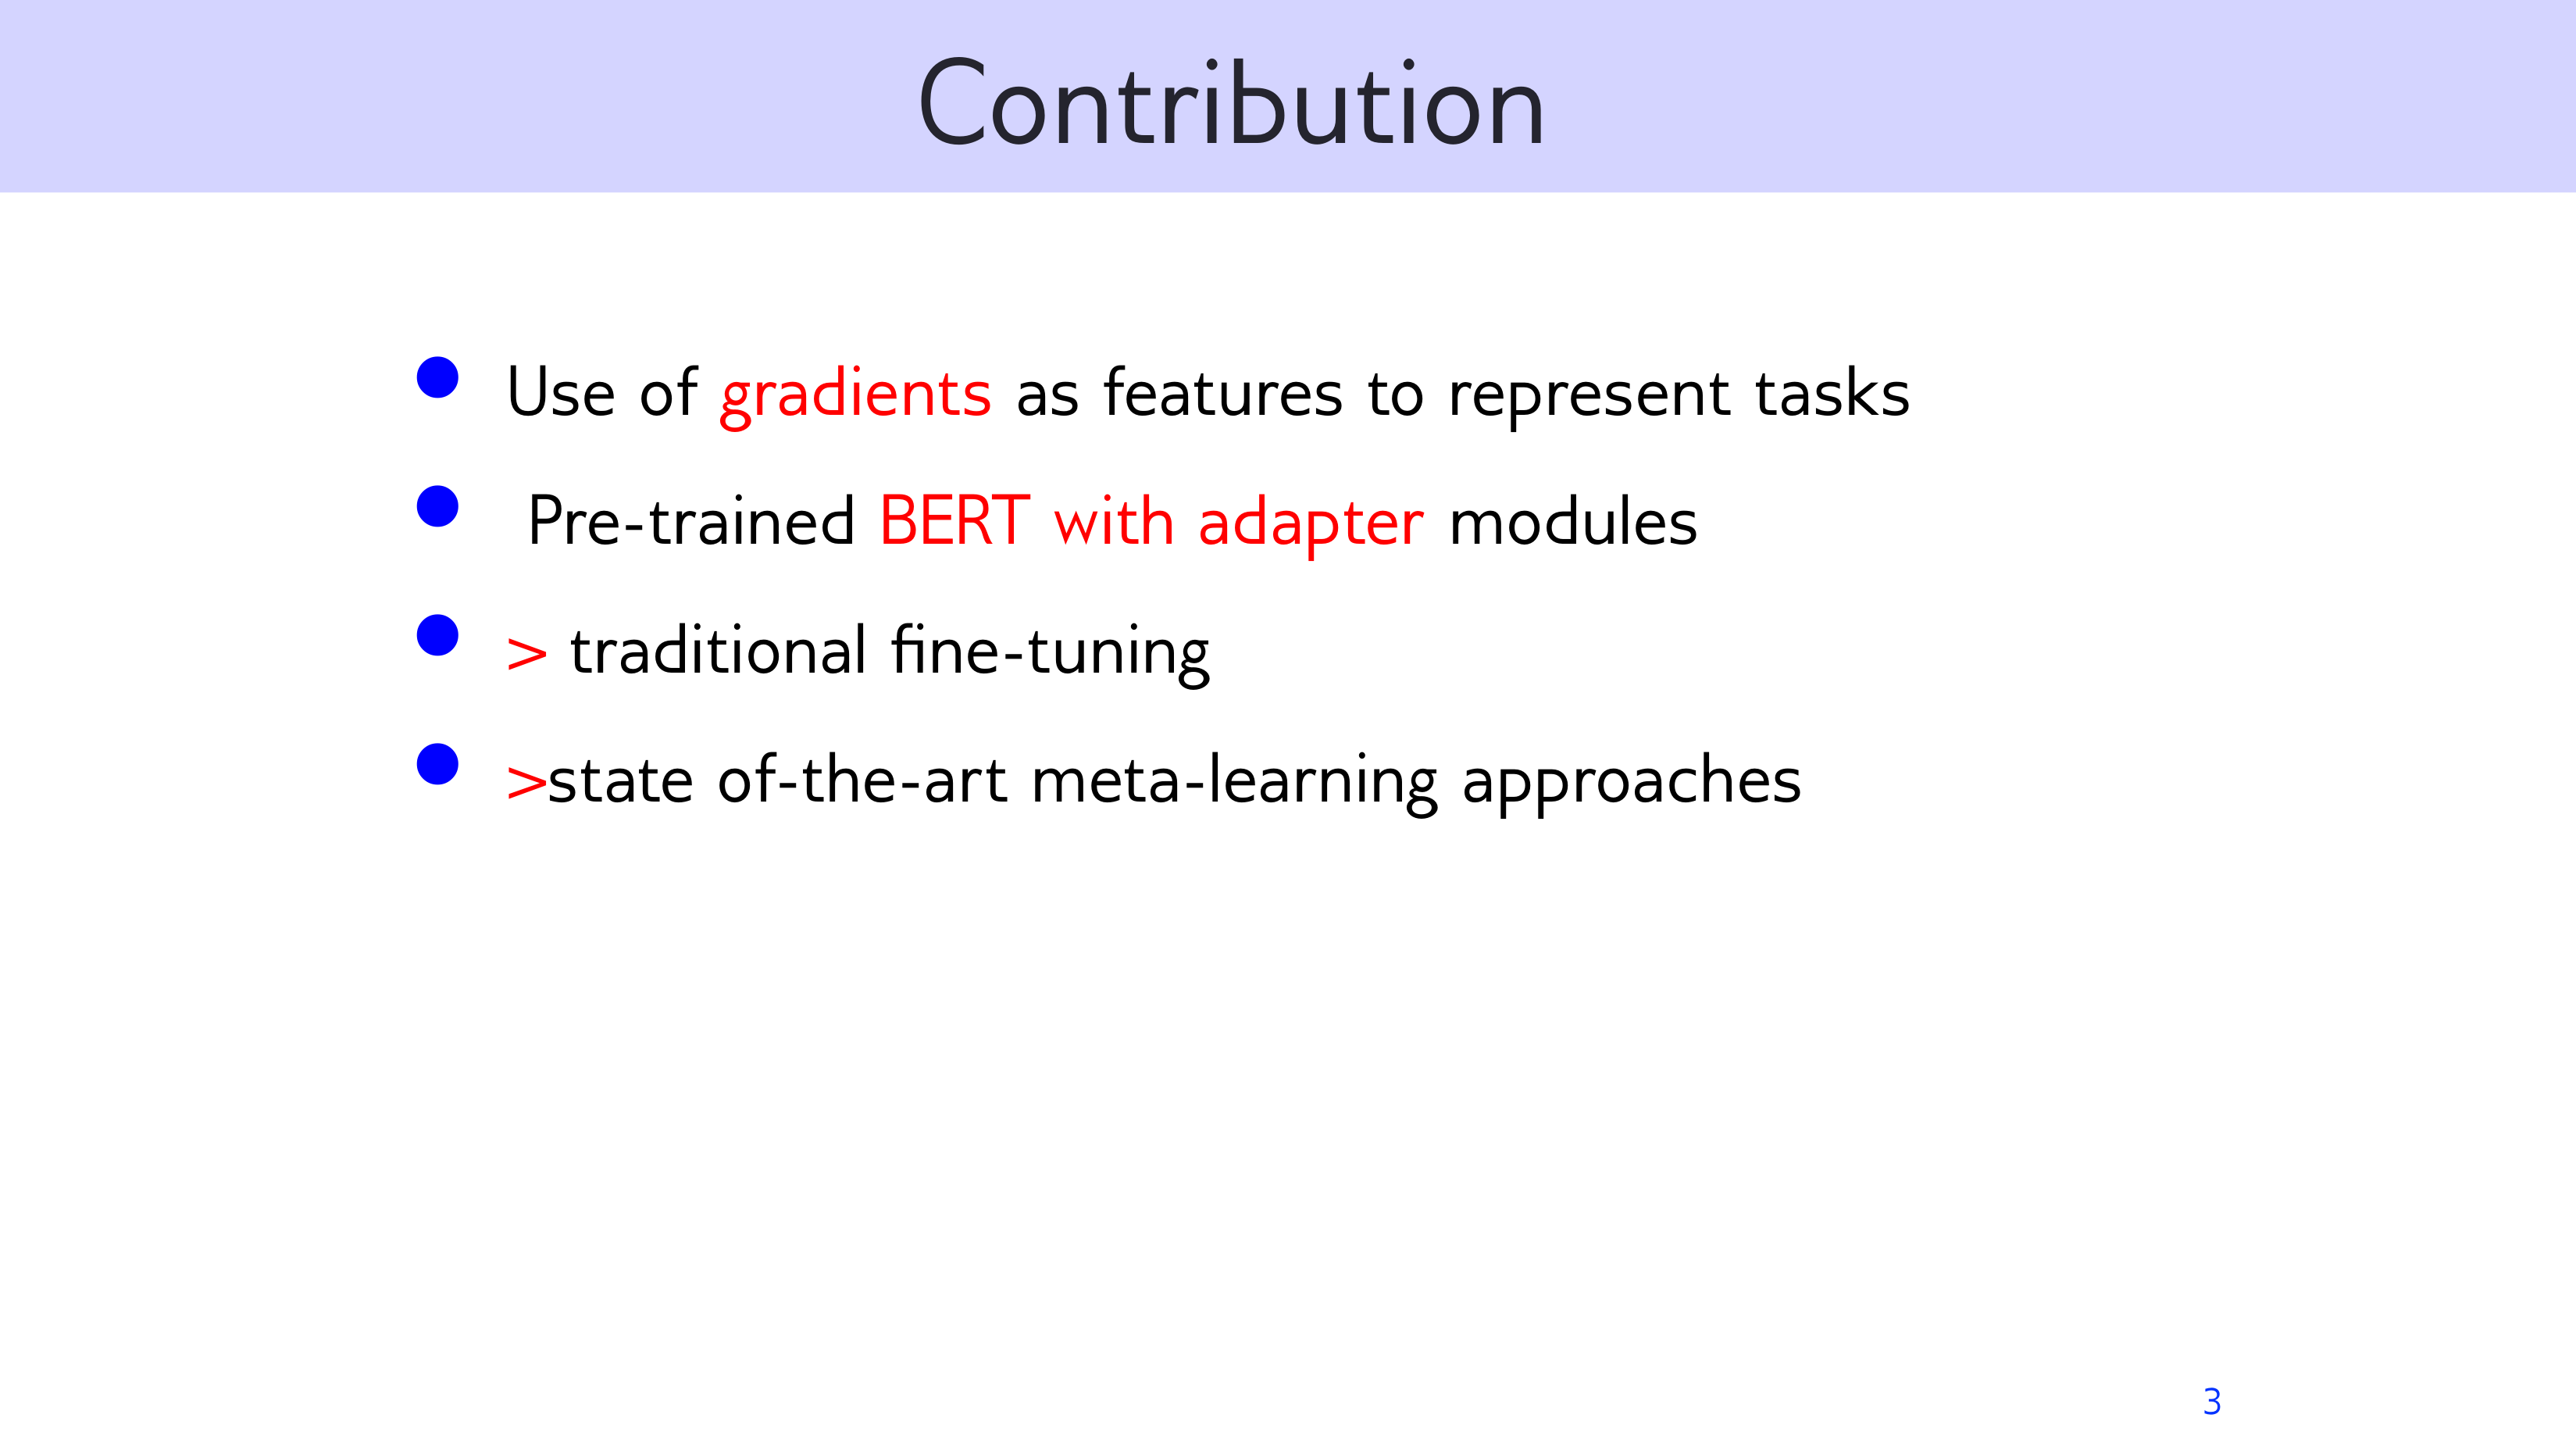

Contribution
Use of gradients as features to represent tasks
 Pre-trained BERT with adapter modules
> traditional fine-tuning
>state of-the-art meta-learning approaches
3